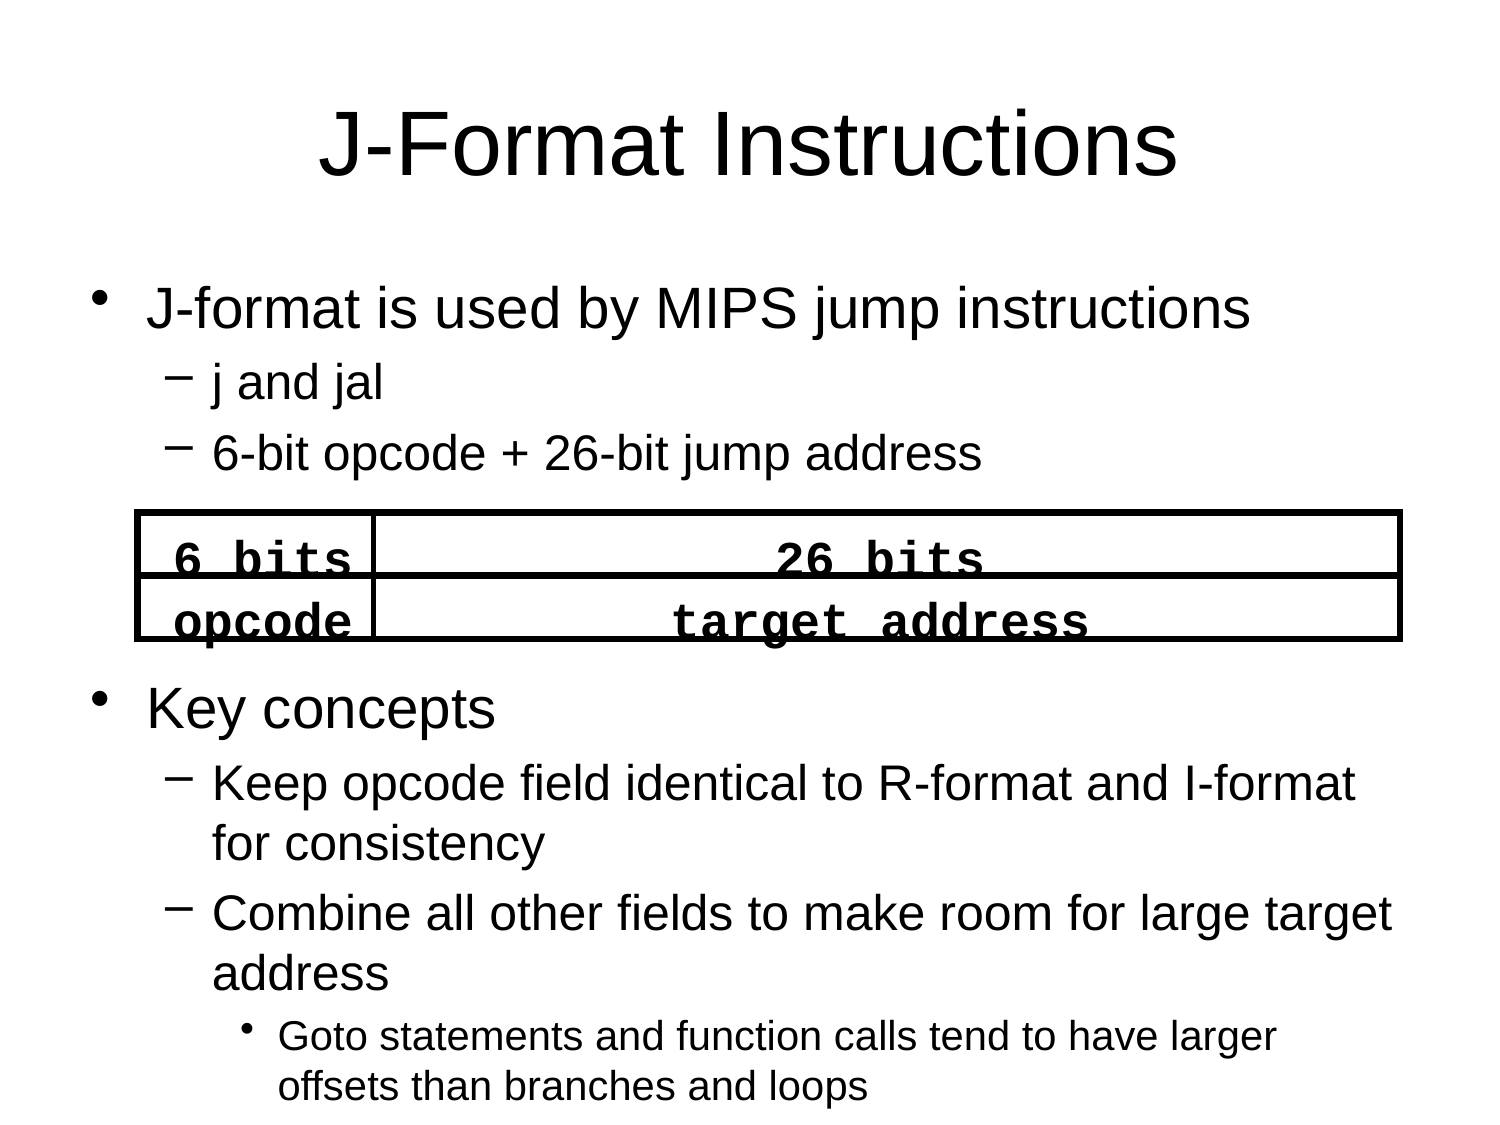

# J-Format Instructions
J-format is used by MIPS jump instructions
j and jal
6-bit opcode + 26-bit jump address

Key concepts
Keep opcode field identical to R-format and I-format for consistency
Combine all other fields to make room for large target address
Goto statements and function calls tend to have larger offsets than branches and loops

6 bits
26 bits

opcode
target address